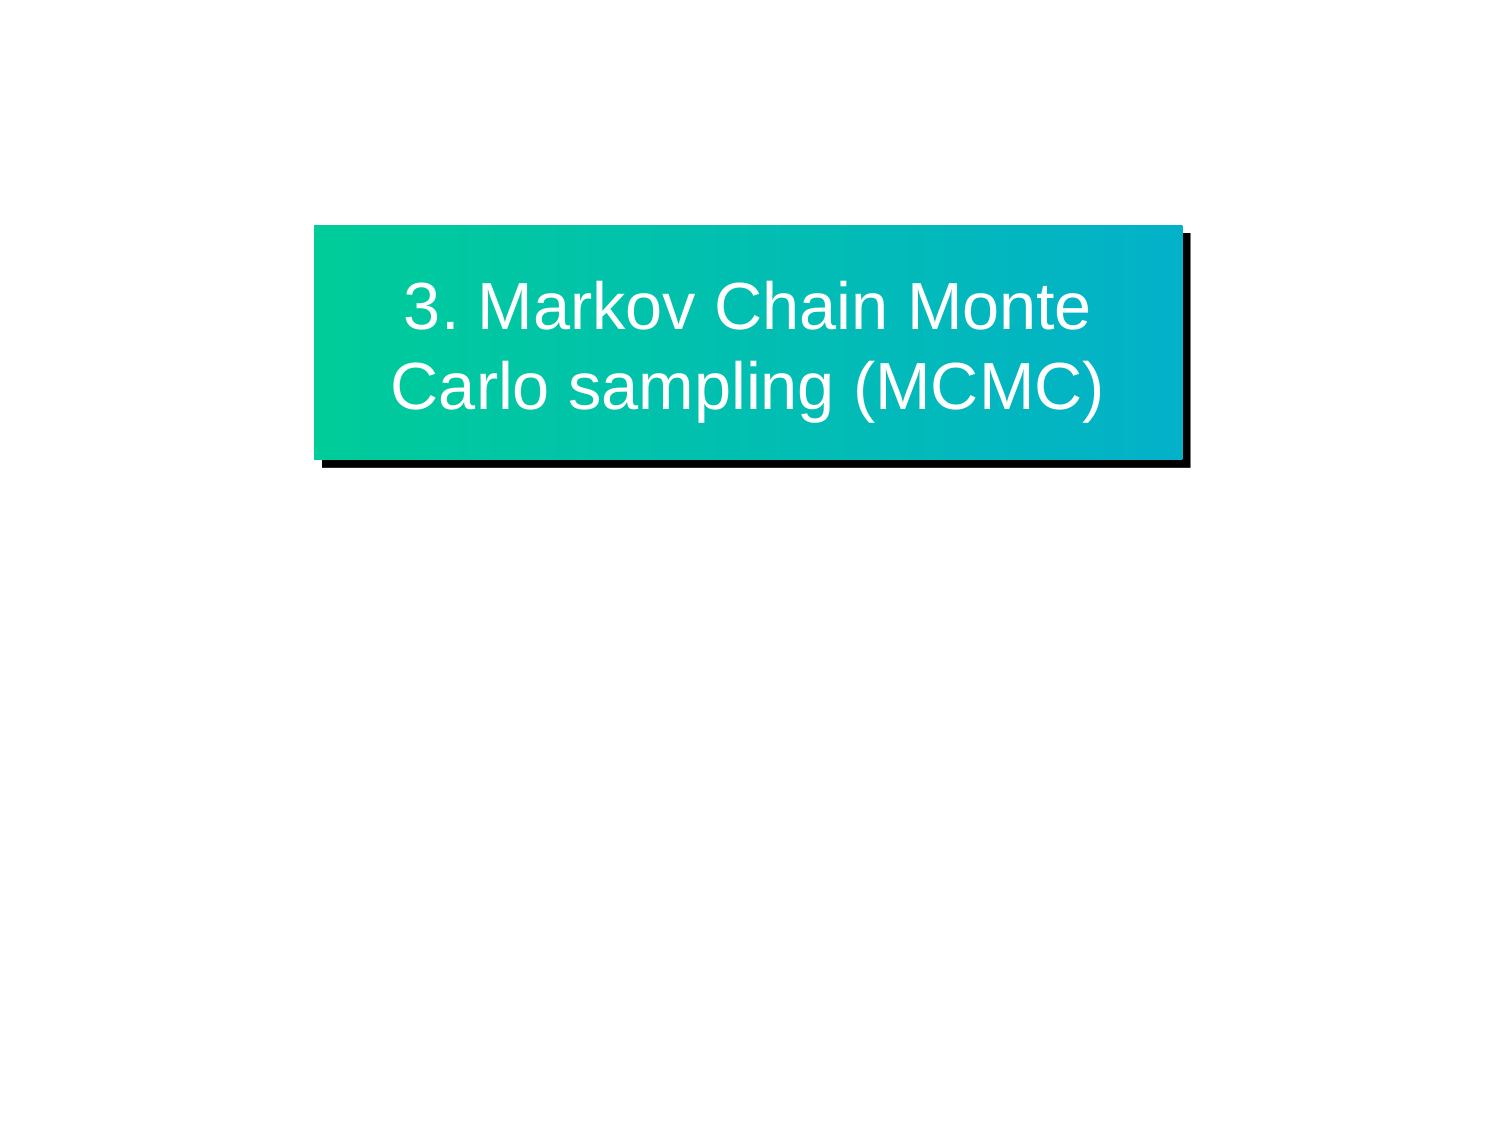

# 3. Markov Chain Monte Carlo sampling (MCMC)